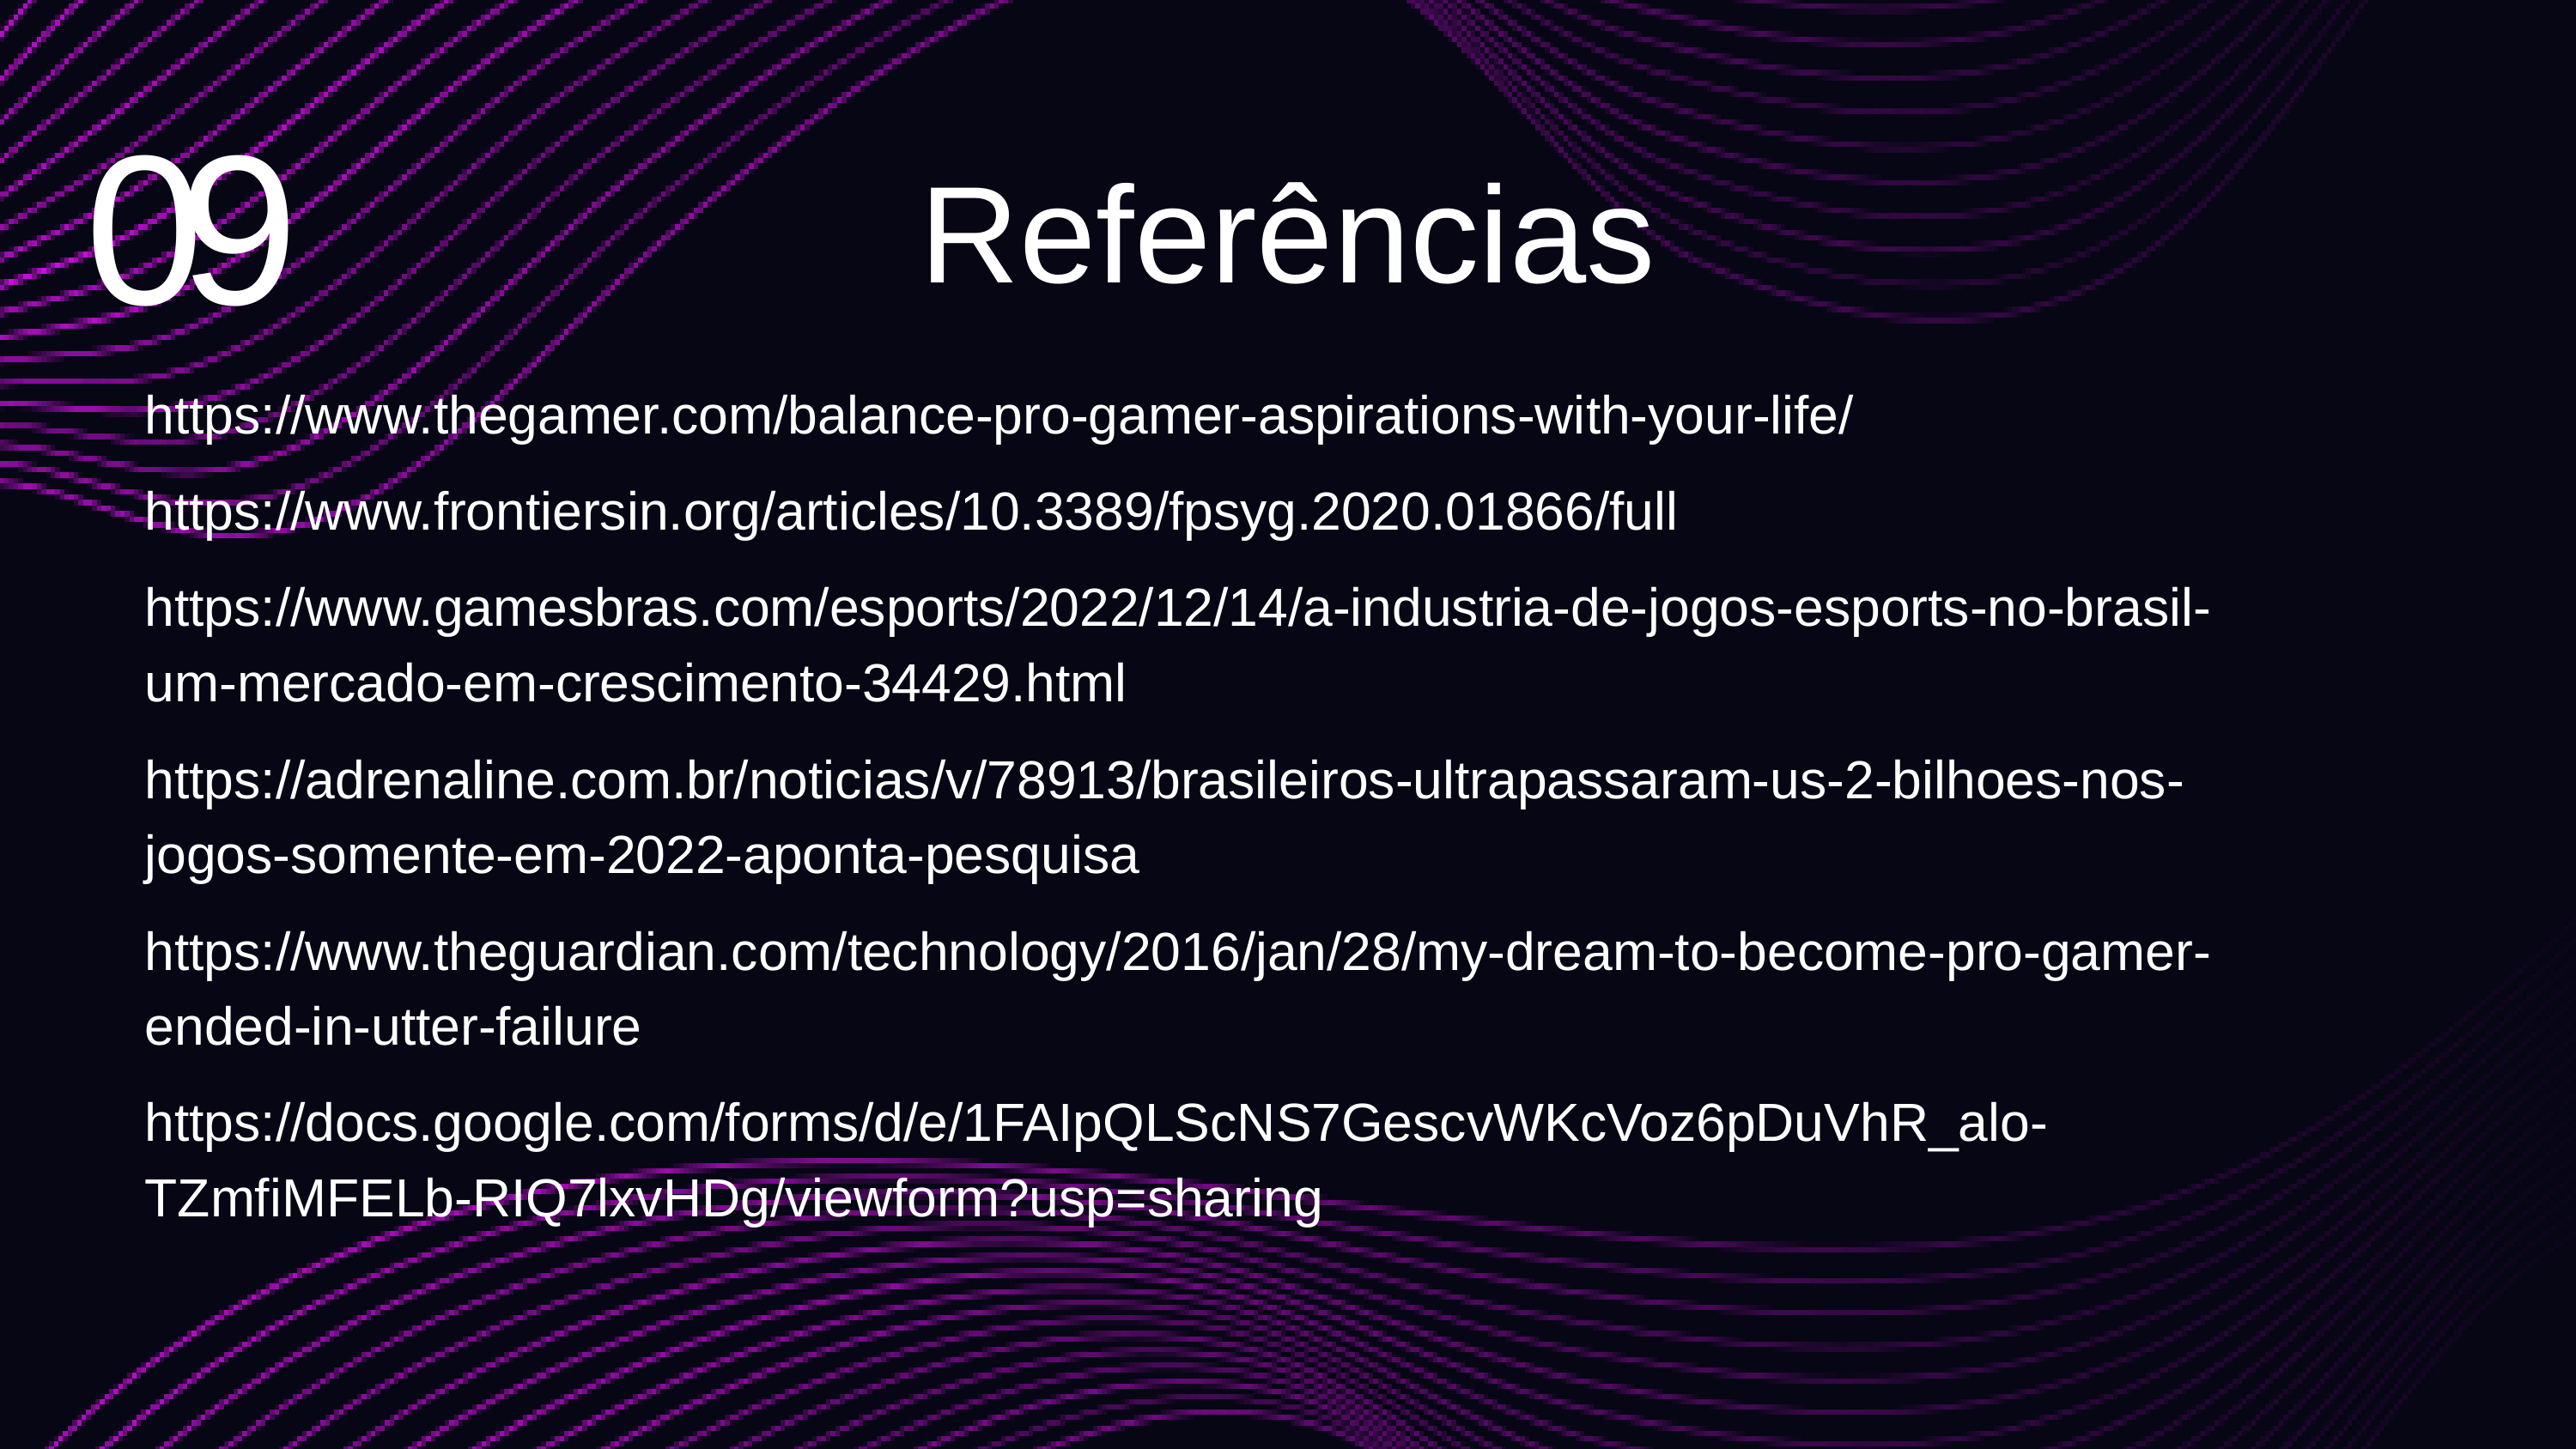

09
Referências
https://www.thegamer.com/balance-pro-gamer-aspirations-with-your-life/
https://www.frontiersin.org/articles/10.3389/fpsyg.2020.01866/full
https://www.gamesbras.com/esports/2022/12/14/a-industria-de-jogos-esports-no-brasil-um-mercado-em-crescimento-34429.html
https://adrenaline.com.br/noticias/v/78913/brasileiros-ultrapassaram-us-2-bilhoes-nos-jogos-somente-em-2022-aponta-pesquisa
https://www.theguardian.com/technology/2016/jan/28/my-dream-to-become-pro-gamer-ended-in-utter-failure

https://docs.google.com/forms/d/e/1FAIpQLScNS7GescvWKcVoz6pDuVhR_alo-TZmfiMFELb-RIQ7lxvHDg/viewform?usp=sharing